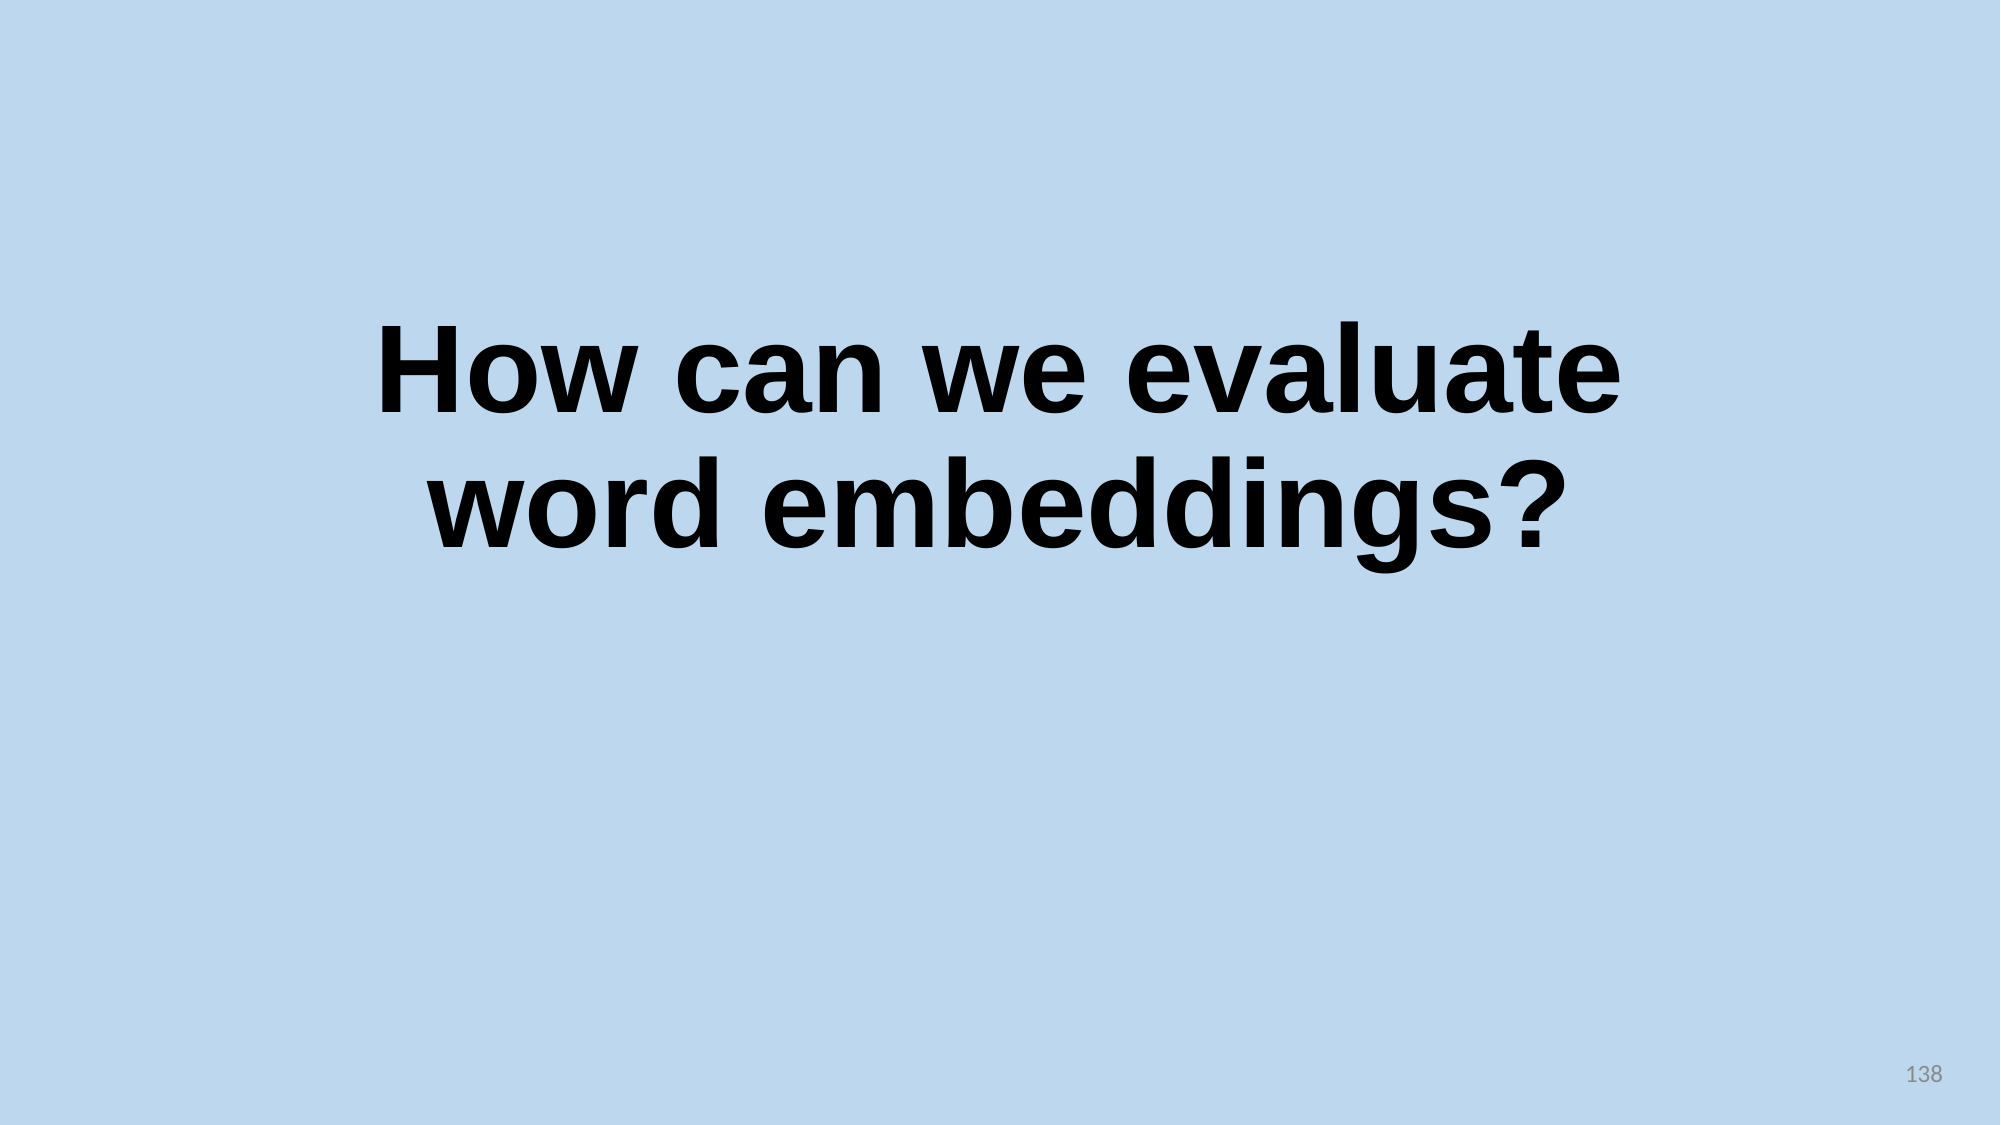

# How can we evaluate word embeddings?
138